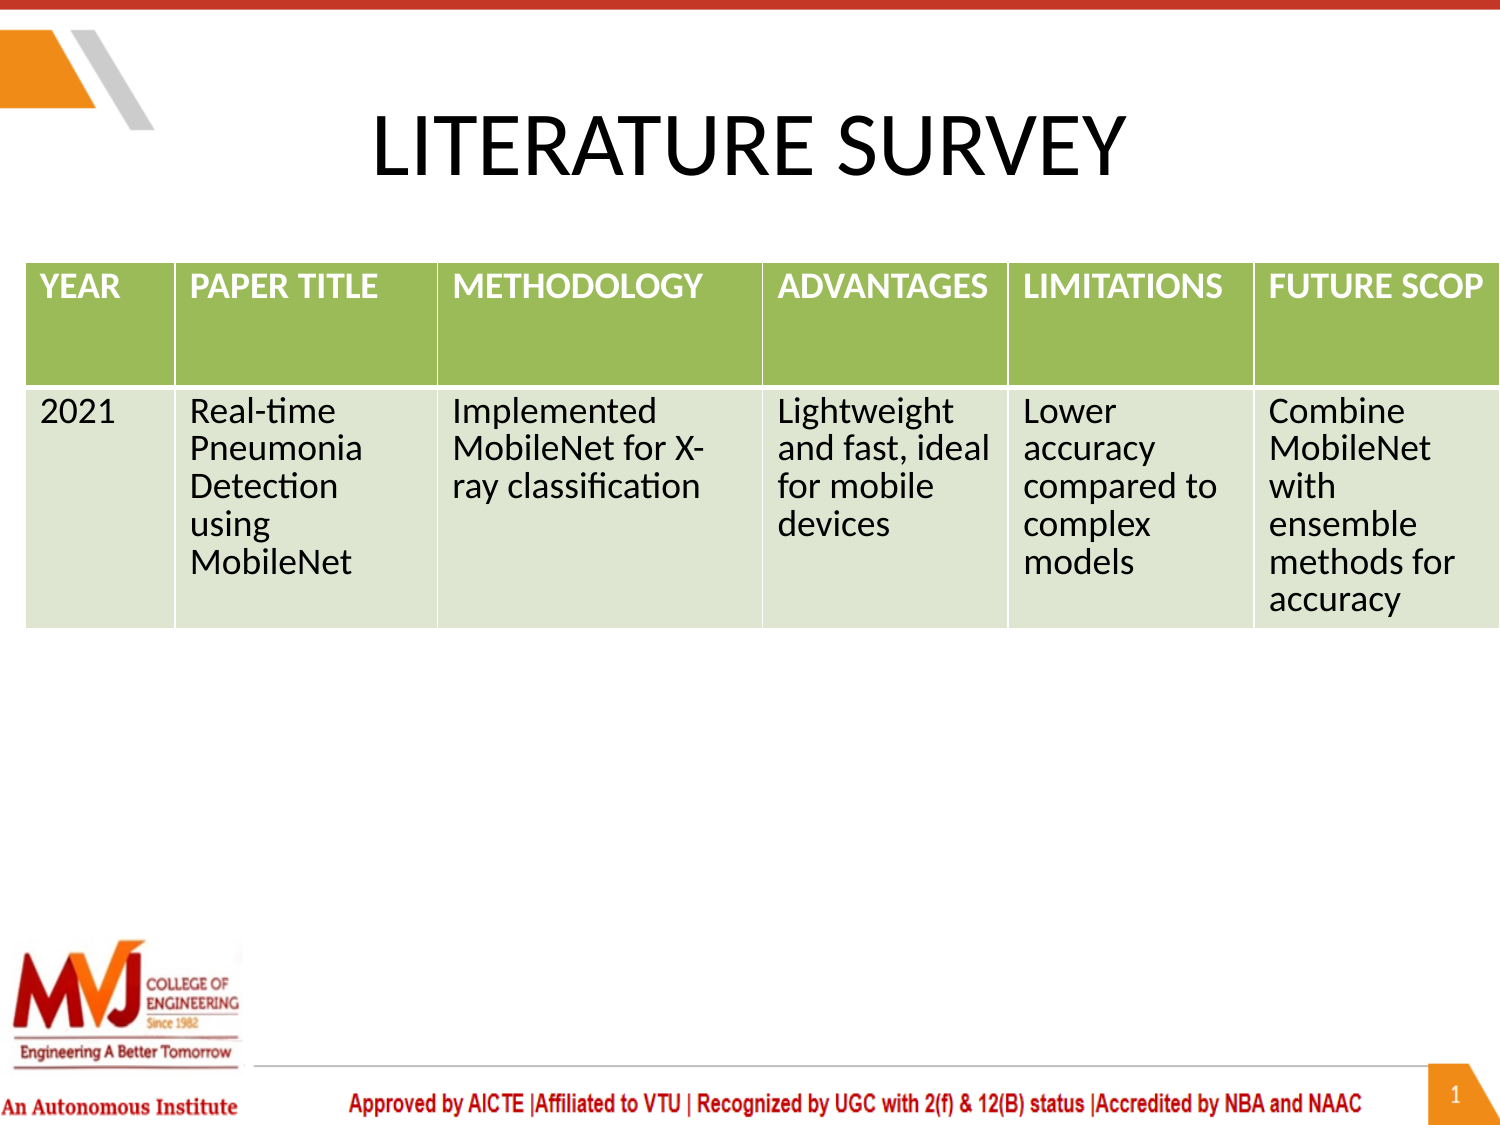

# LITERATURE SURVEY
| YEAR | PAPER TITLE | METHODOLOGY | ADVANTAGES | LIMITATIONS | FUTURE SCOP |
| --- | --- | --- | --- | --- | --- |
| 2021 | Real-time Pneumonia Detection using MobileNet | Implemented MobileNet for X-ray classification | Lightweight and fast, ideal for mobile devices | Lower accuracy compared to complex models | Combine MobileNet with ensemble methods for accuracy |